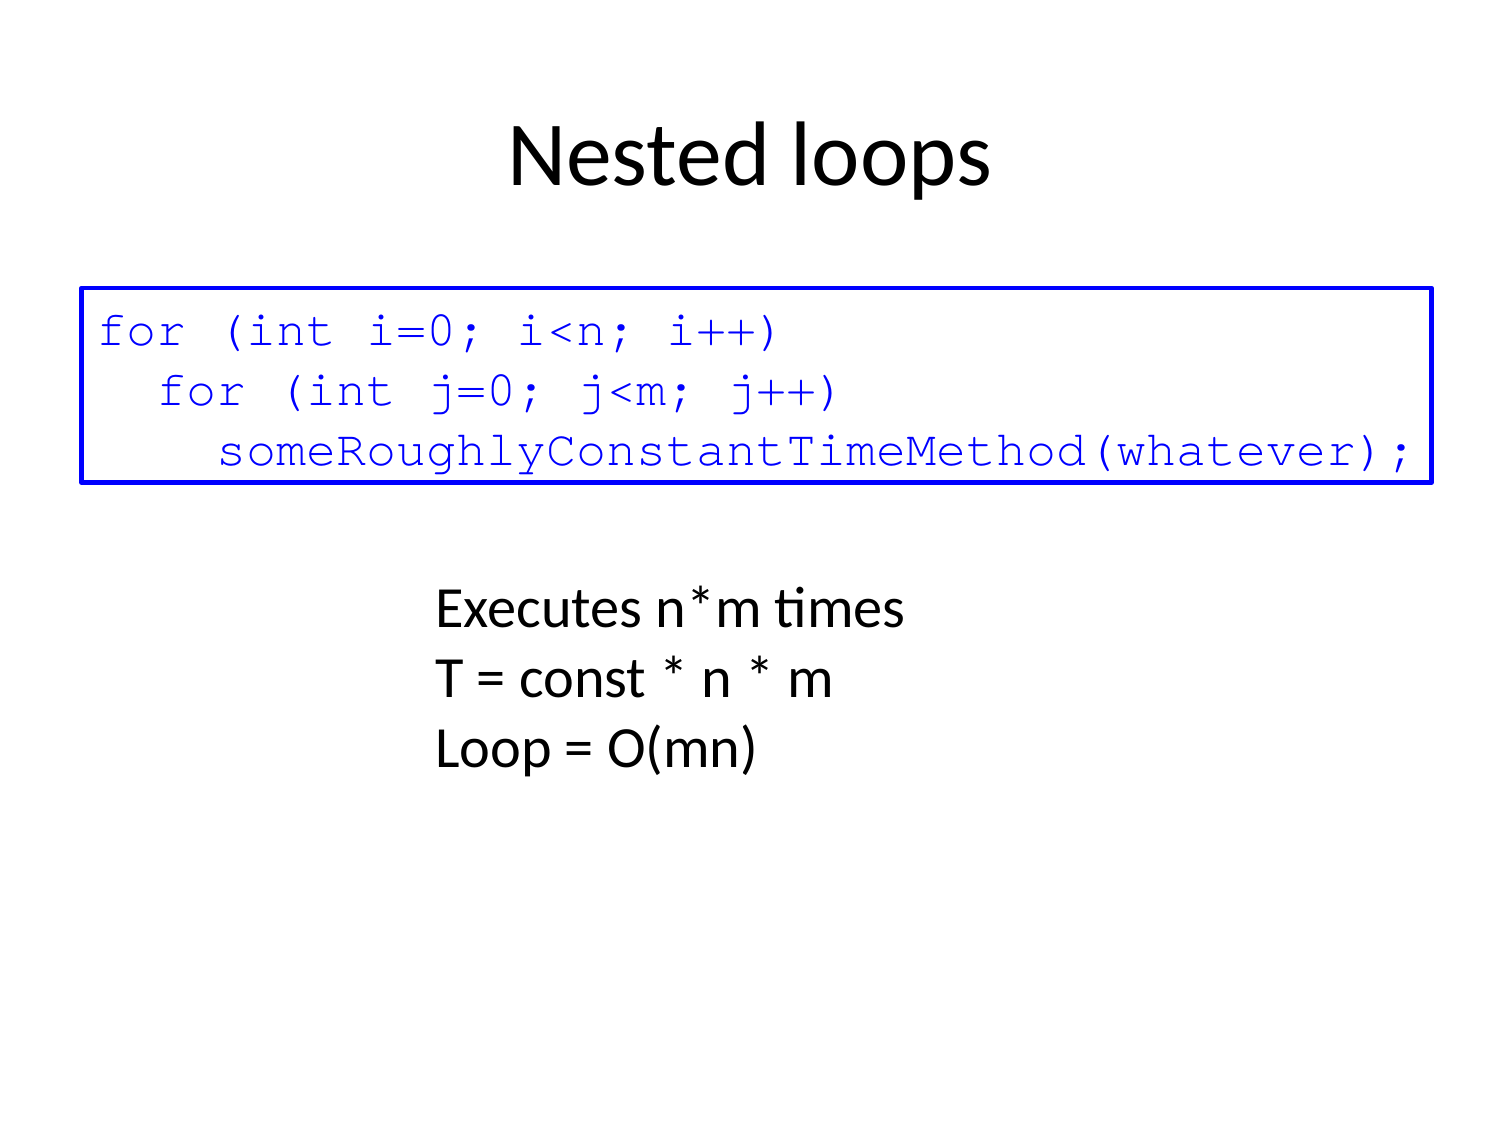

# Nested loops
for (int i=0; i<n; i++)
  for (int j=0; j<m; j++)
    someRoughlyConstantTimeMethod(whatever);
Executes n*m times
T = const * n * m
Loop = O(mn)